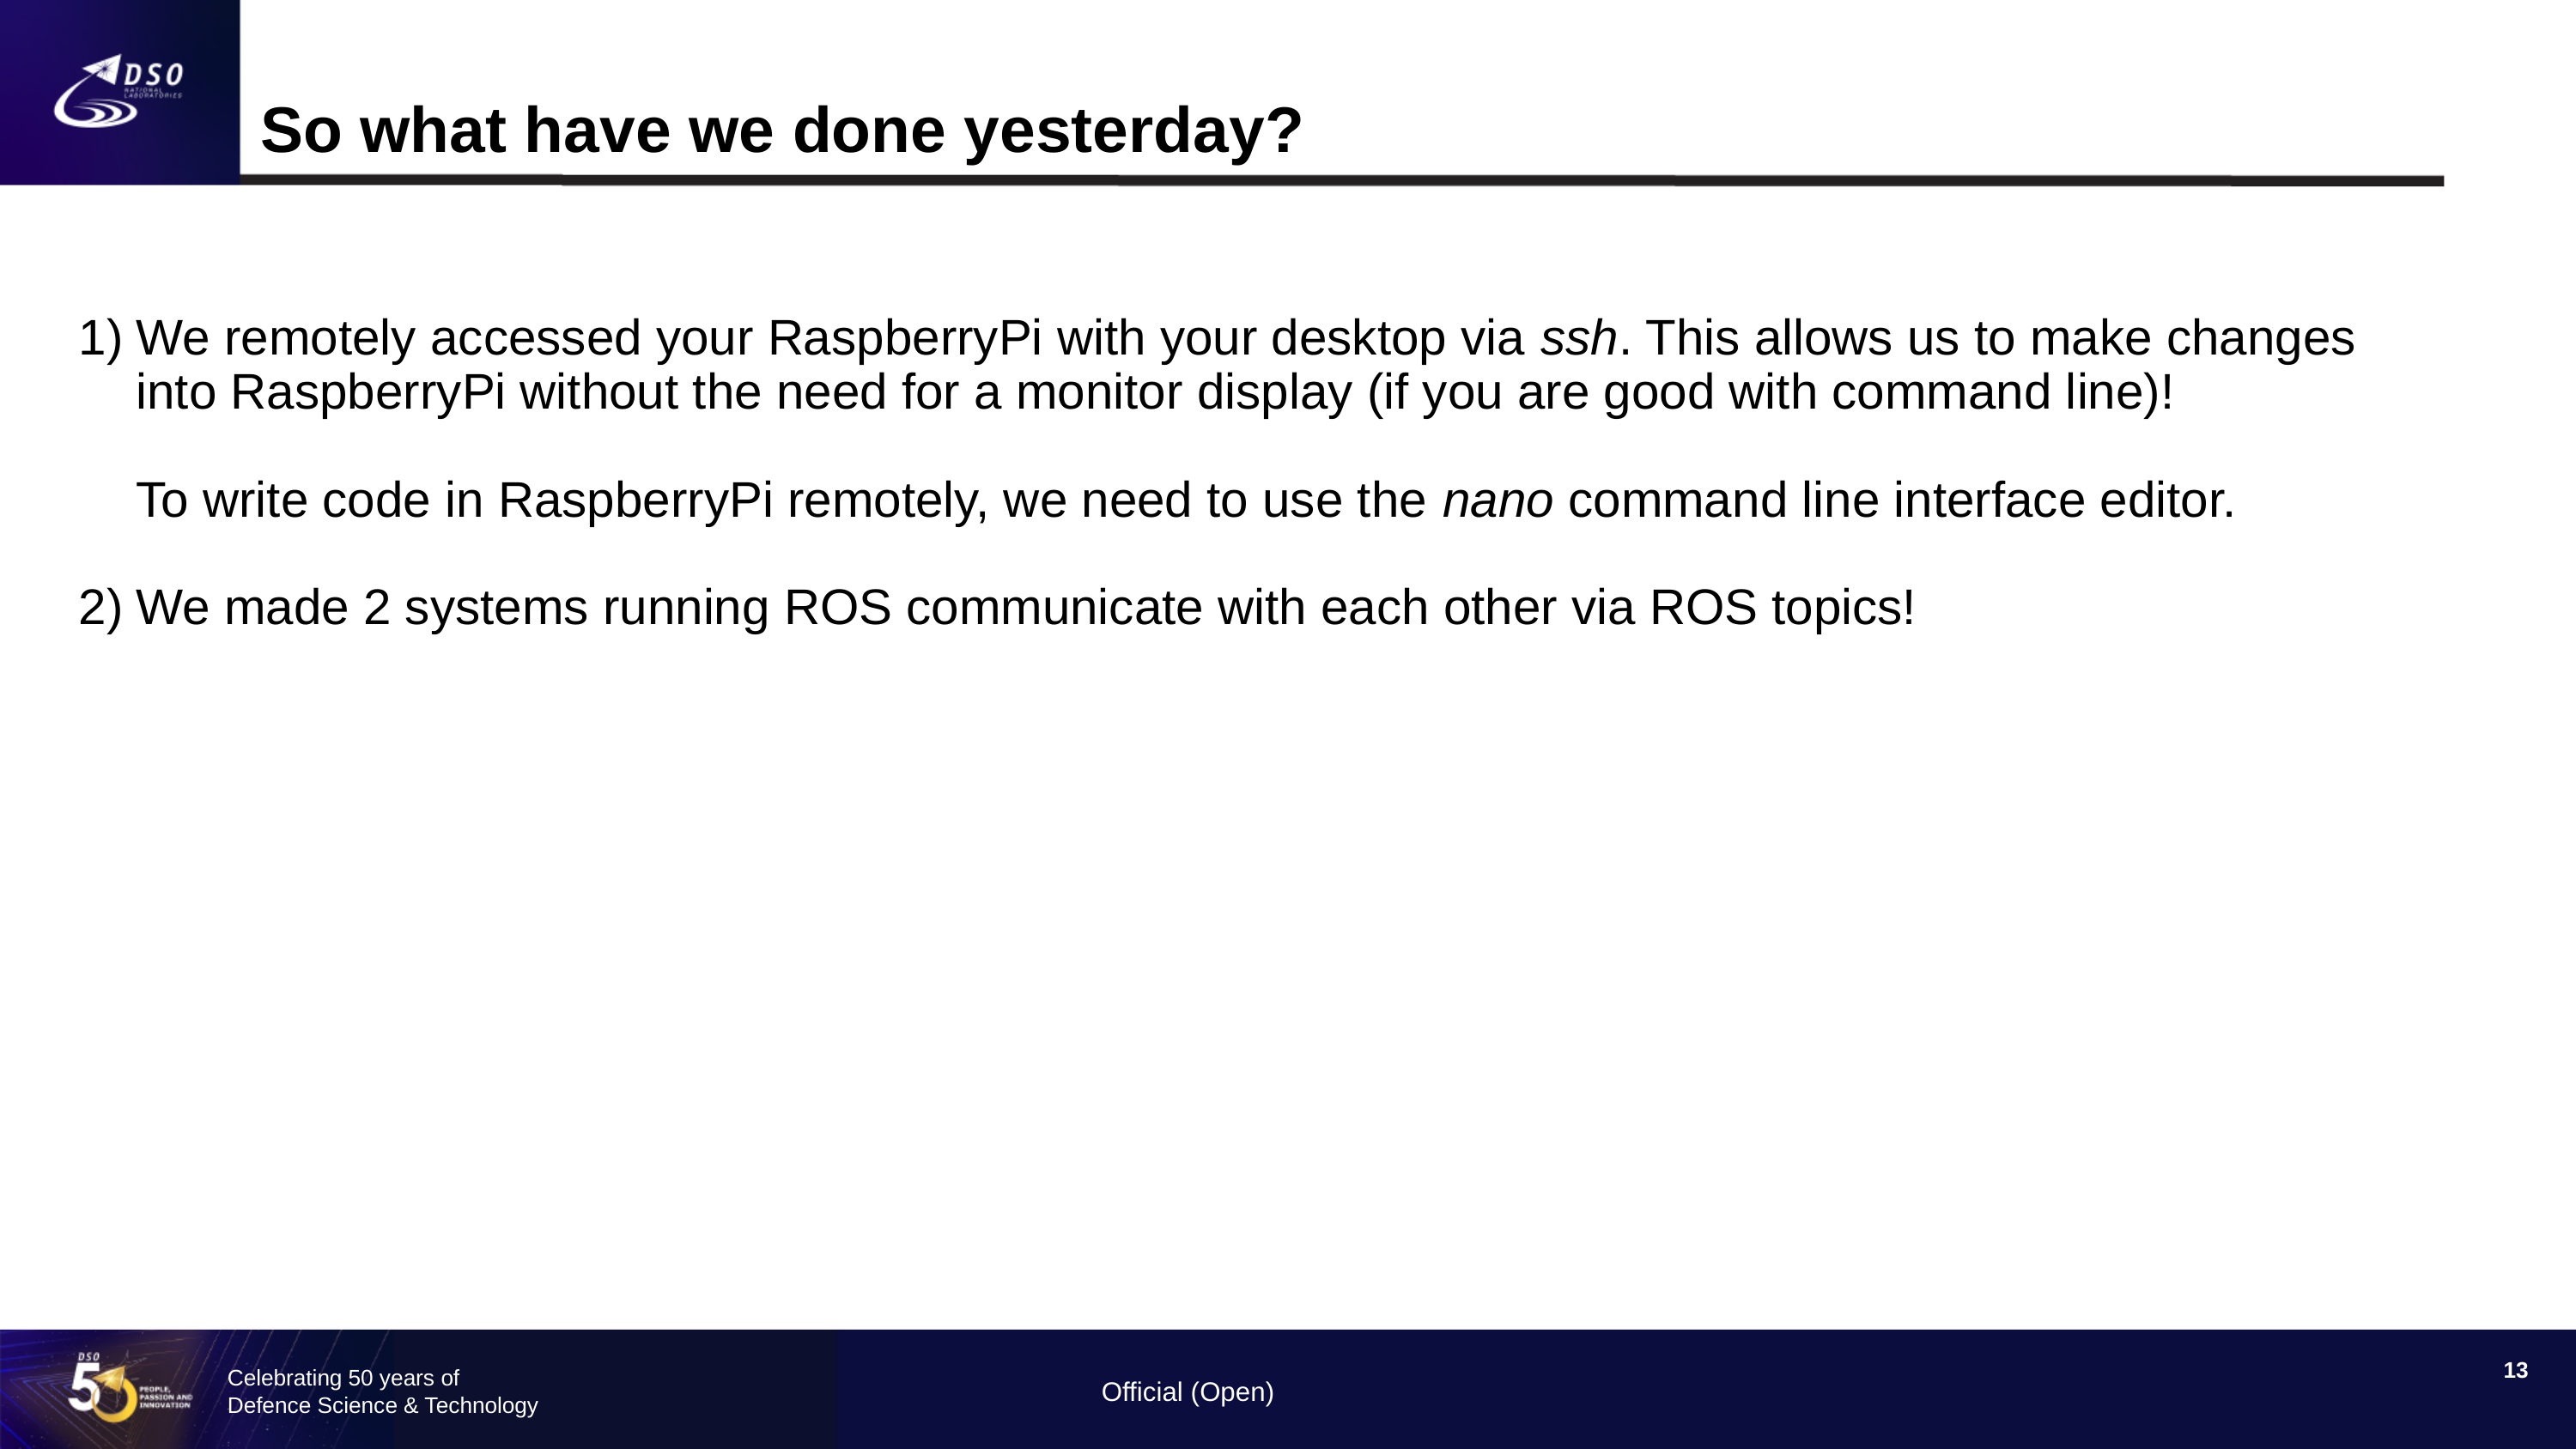

# So what have we done yesterday?
We remotely accessed your RaspberryPi with your desktop via ssh. This allows us to make changes into RaspberryPi without the need for a monitor display (if you are good with command line)!

To write code in RaspberryPi remotely, we need to use the nano command line interface editor.

We made 2 systems running ROS communicate with each other via ROS topics!
13